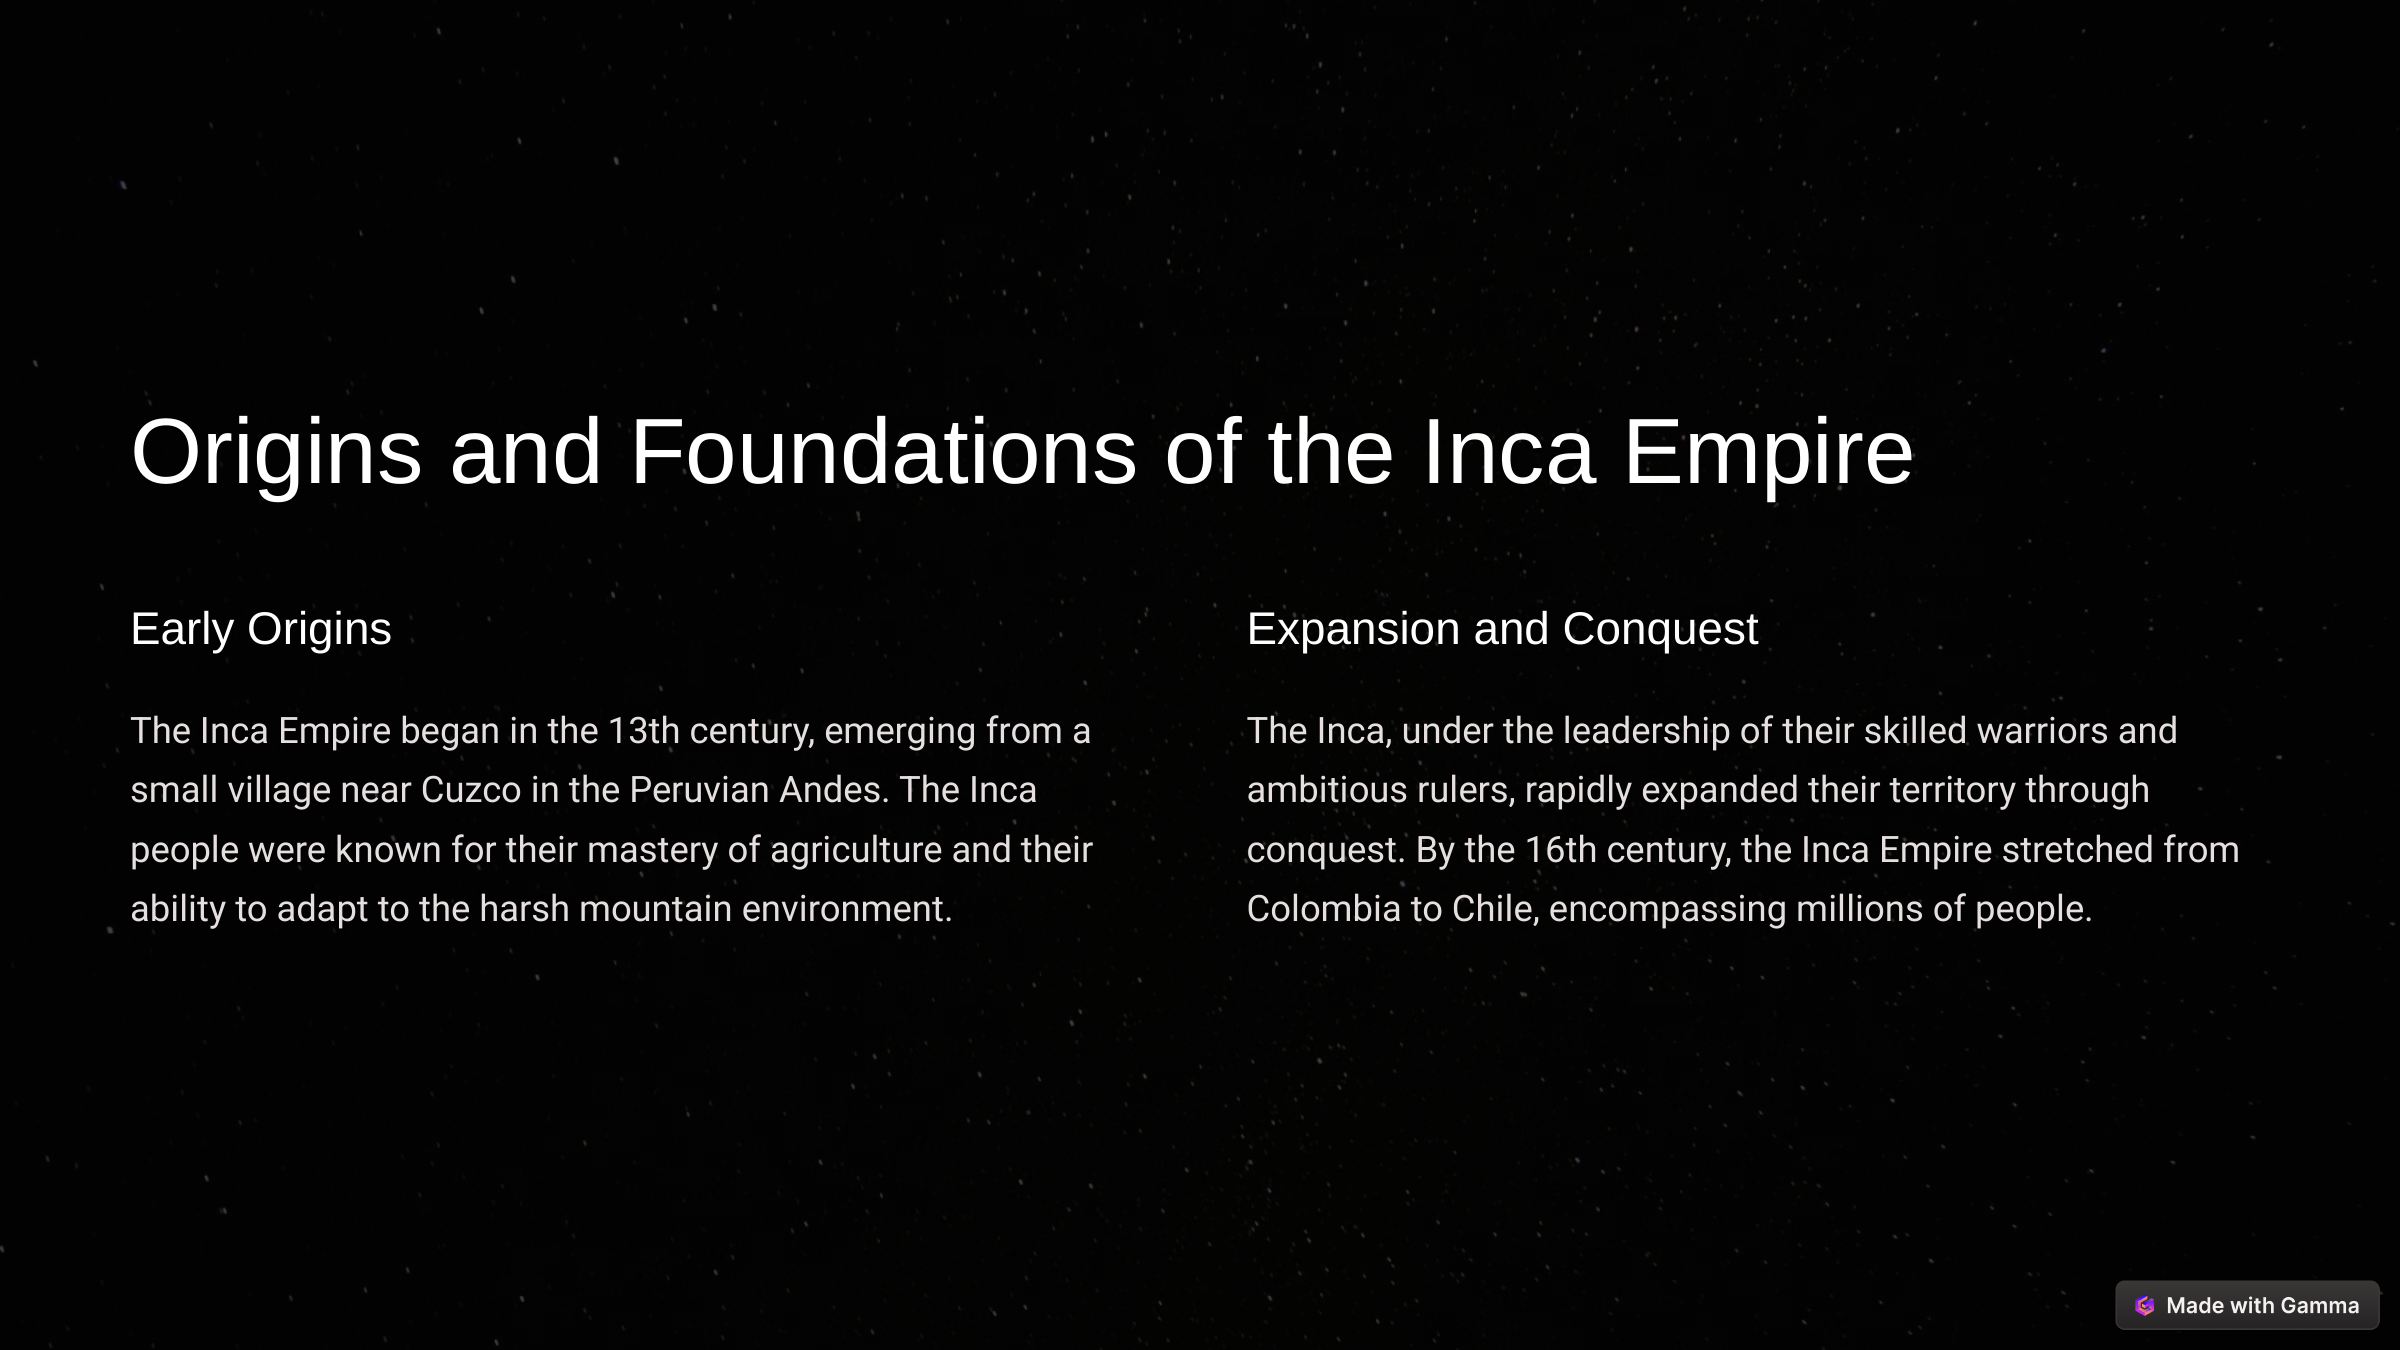

Origins and Foundations of the Inca Empire
Early Origins
Expansion and Conquest
The Inca Empire began in the 13th century, emerging from a small village near Cuzco in the Peruvian Andes. The Inca people were known for their mastery of agriculture and their ability to adapt to the harsh mountain environment.
The Inca, under the leadership of their skilled warriors and ambitious rulers, rapidly expanded their territory through conquest. By the 16th century, the Inca Empire stretched from Colombia to Chile, encompassing millions of people.